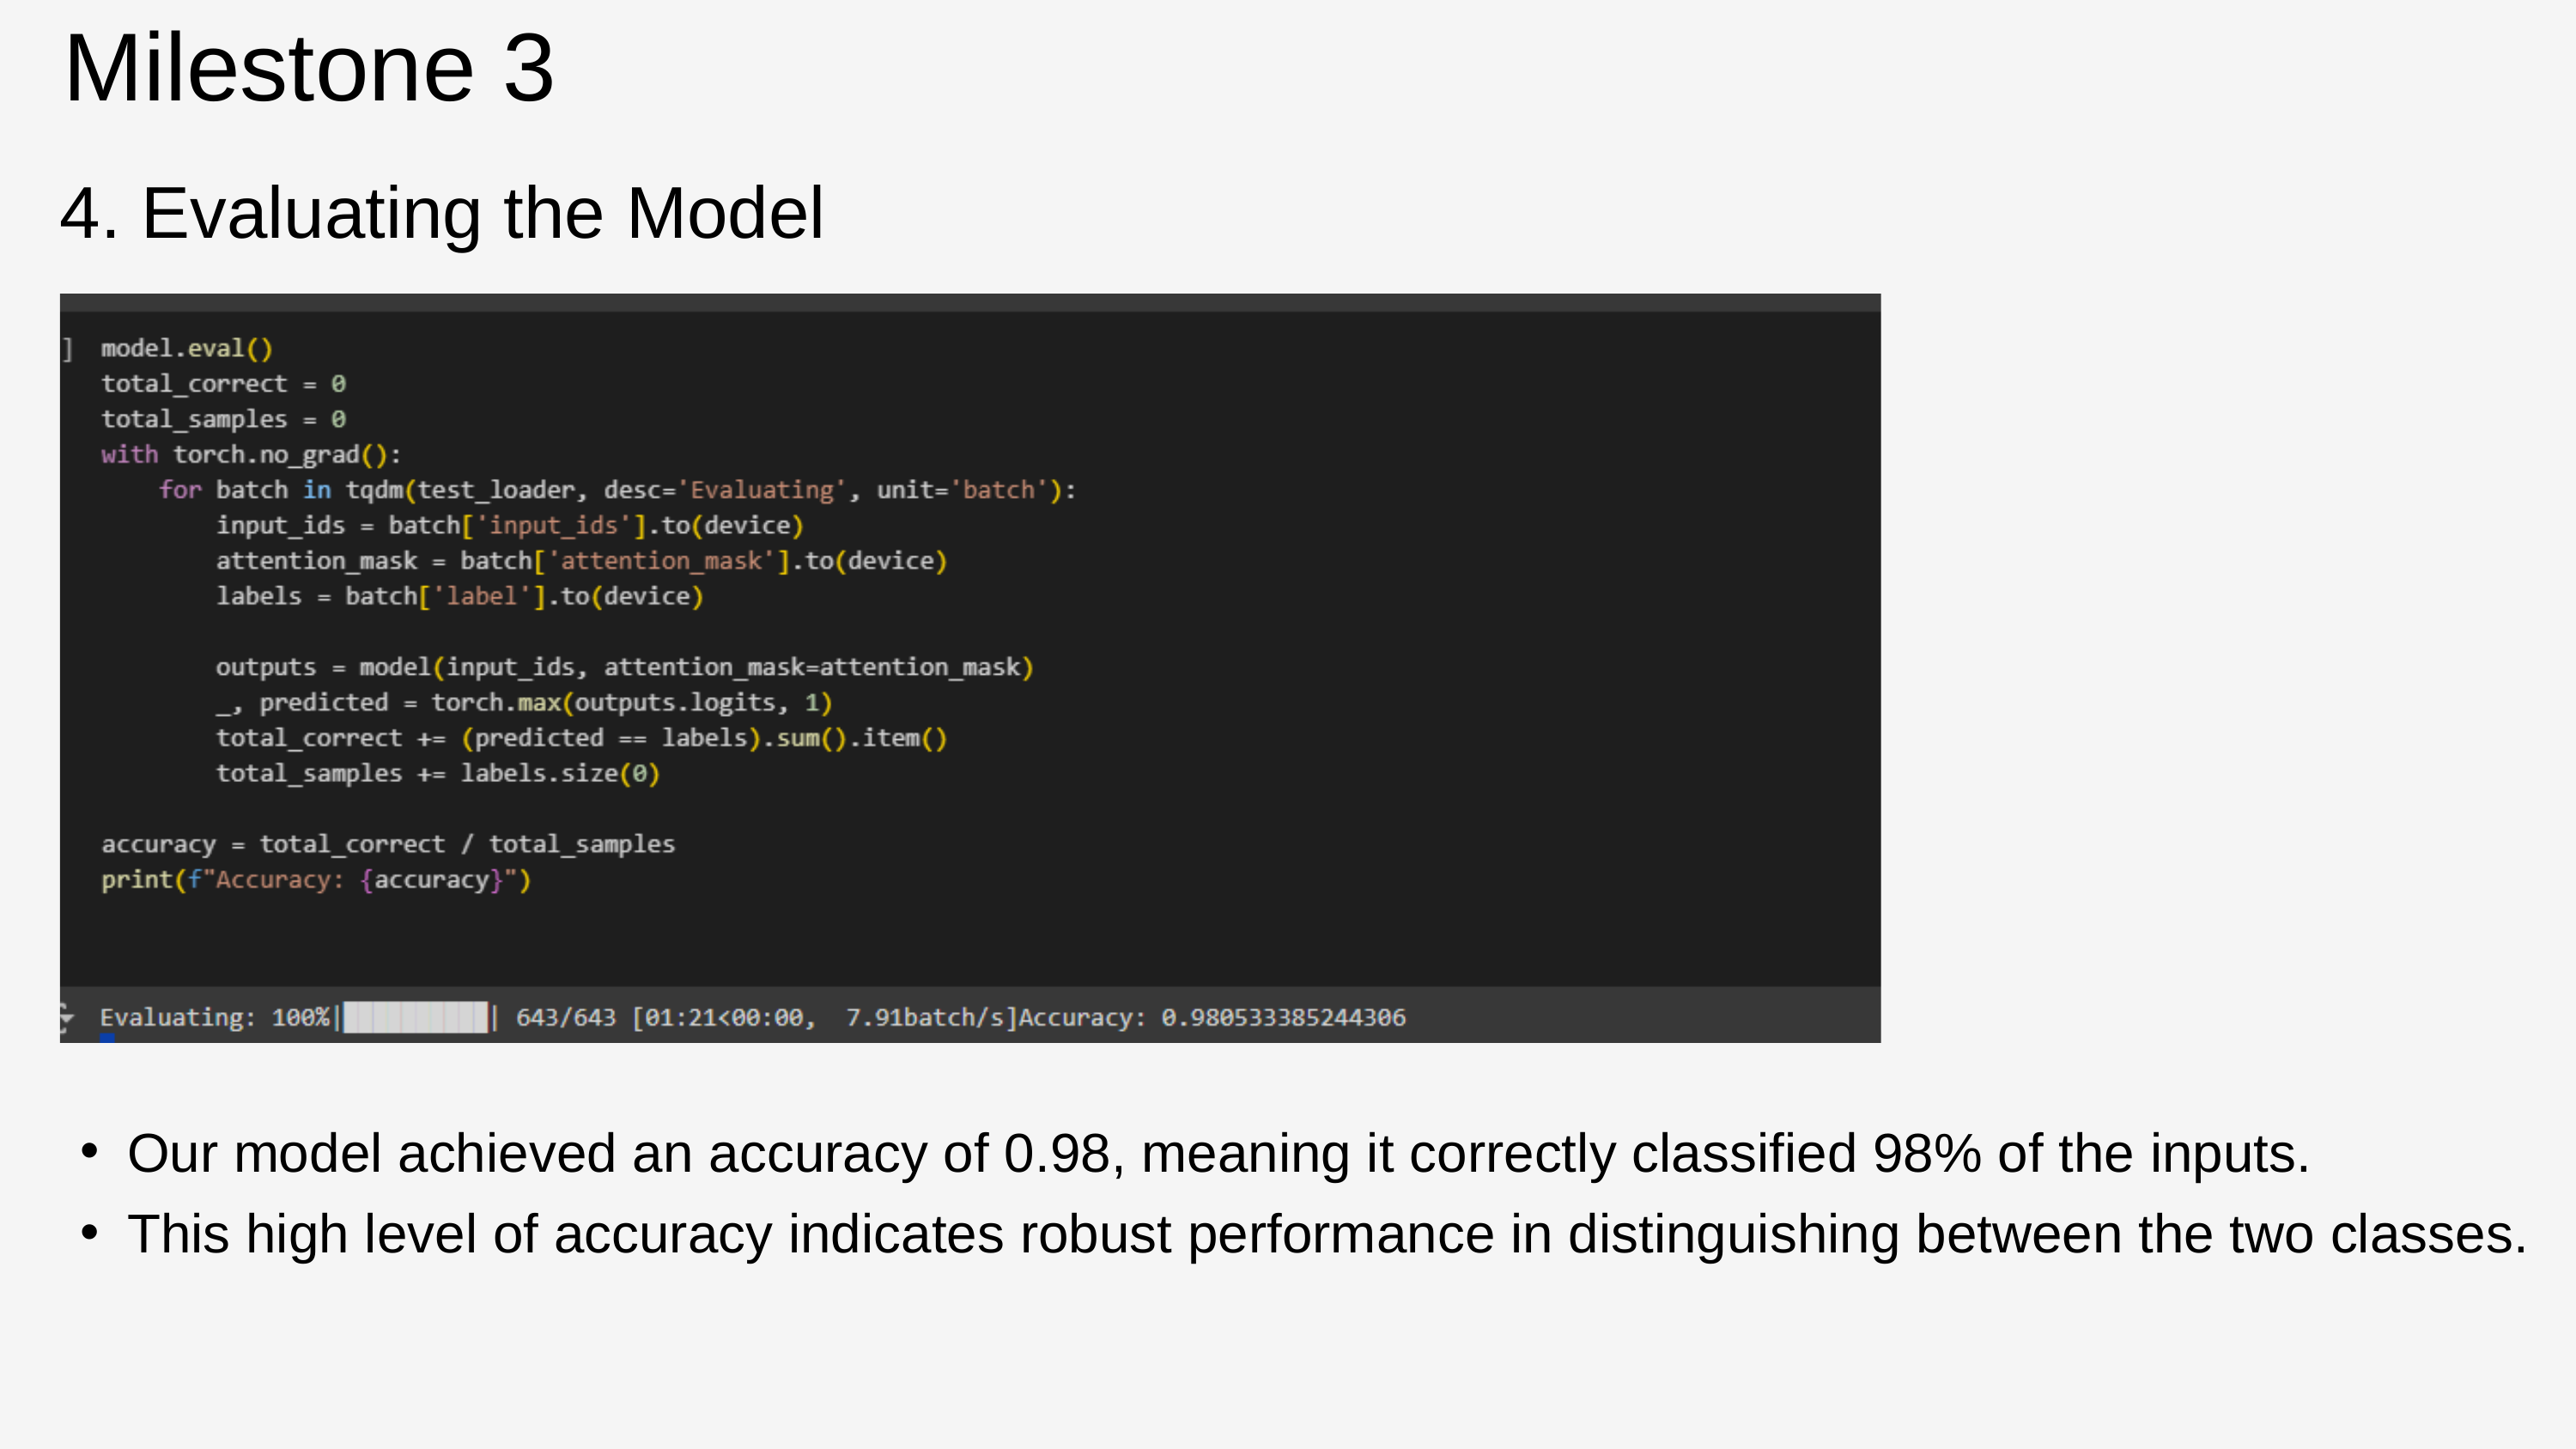

Milestone 3
4. Evaluating the Model

Our model achieved an accuracy of 0.98, meaning it correctly classified 98% of the inputs.
This high level of accuracy indicates robust performance in distinguishing between the two classes.